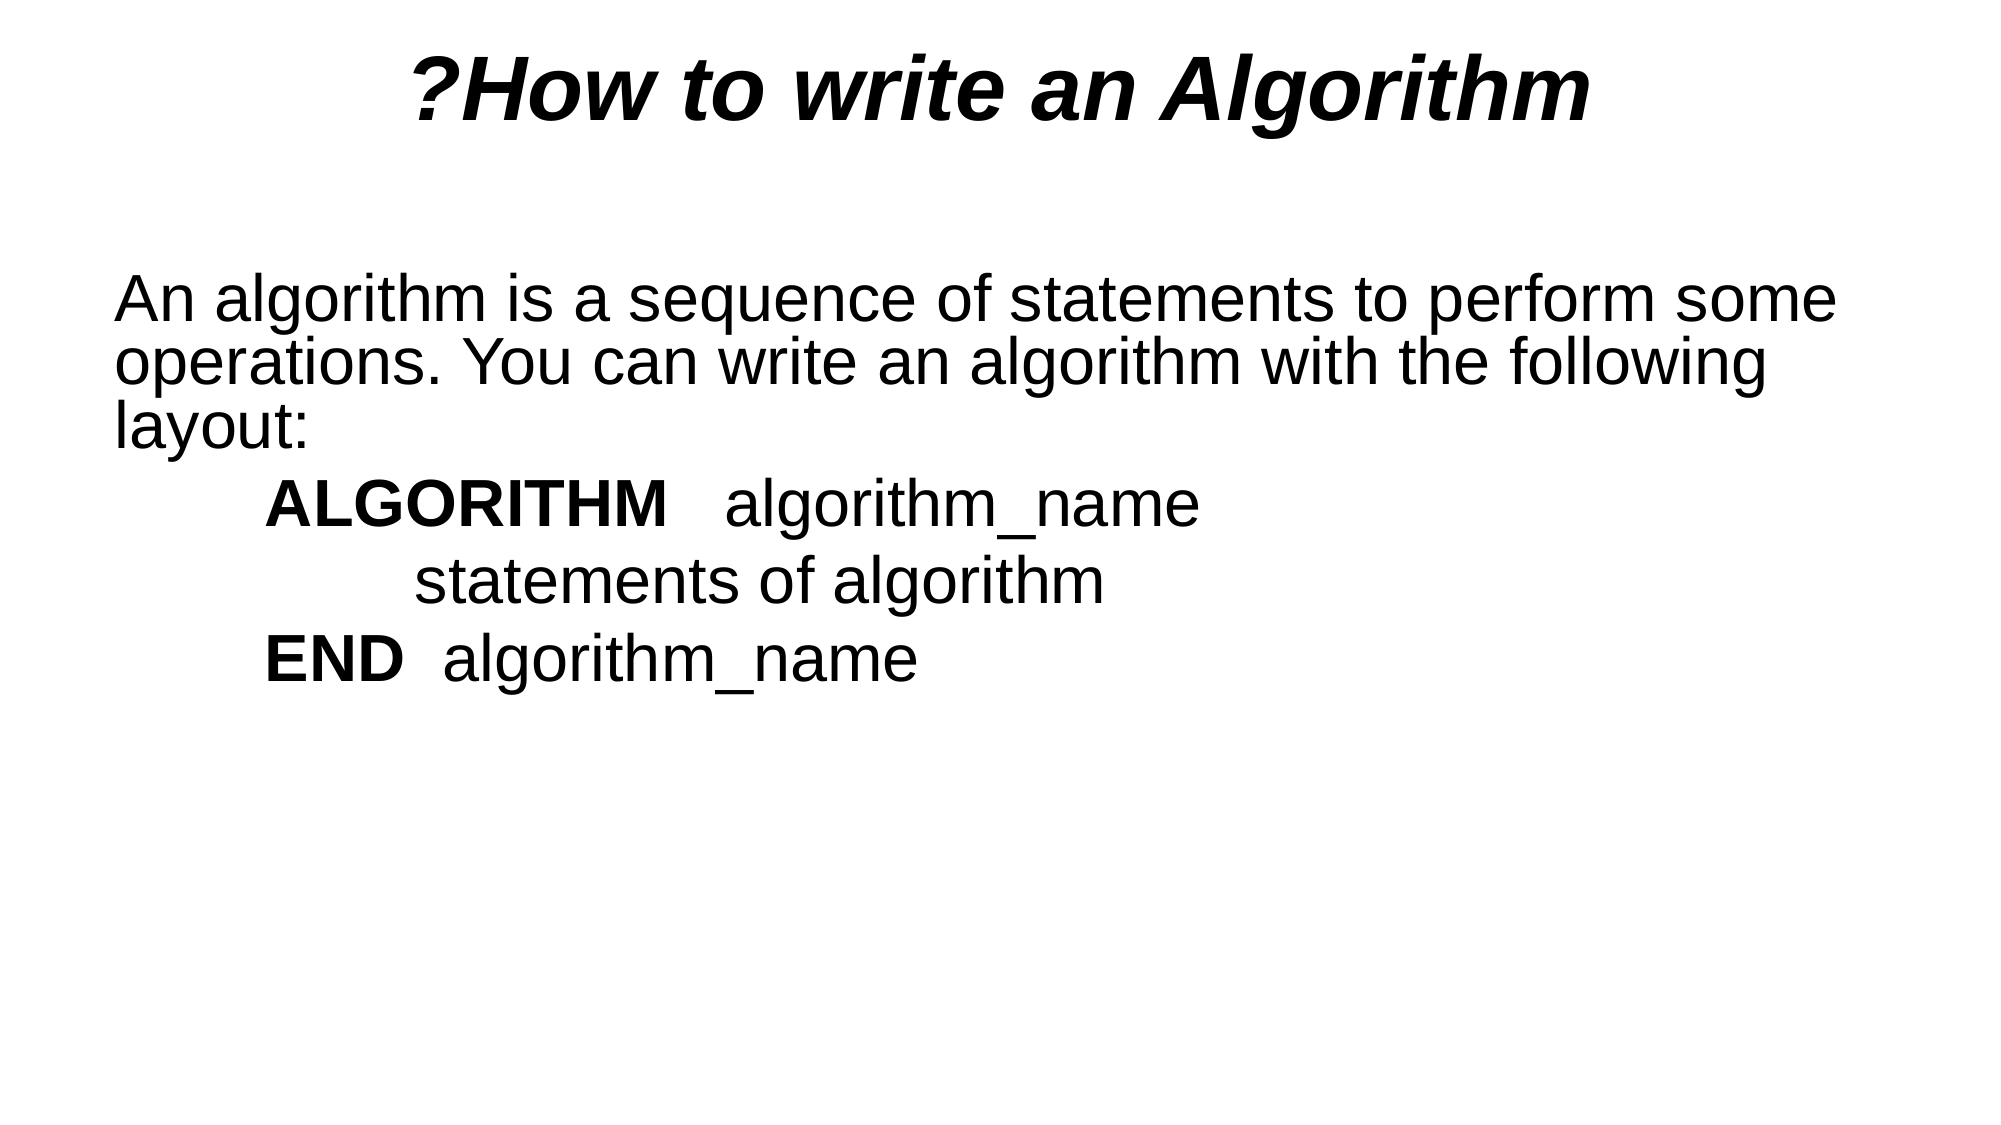

# How to write an Algorithm?
An algorithm is a sequence of statements to perform some operations. You can write an algorithm with the following layout:
   	ALGORITHM   algorithm_name
        		statements of algorithm
	END  algorithm_name